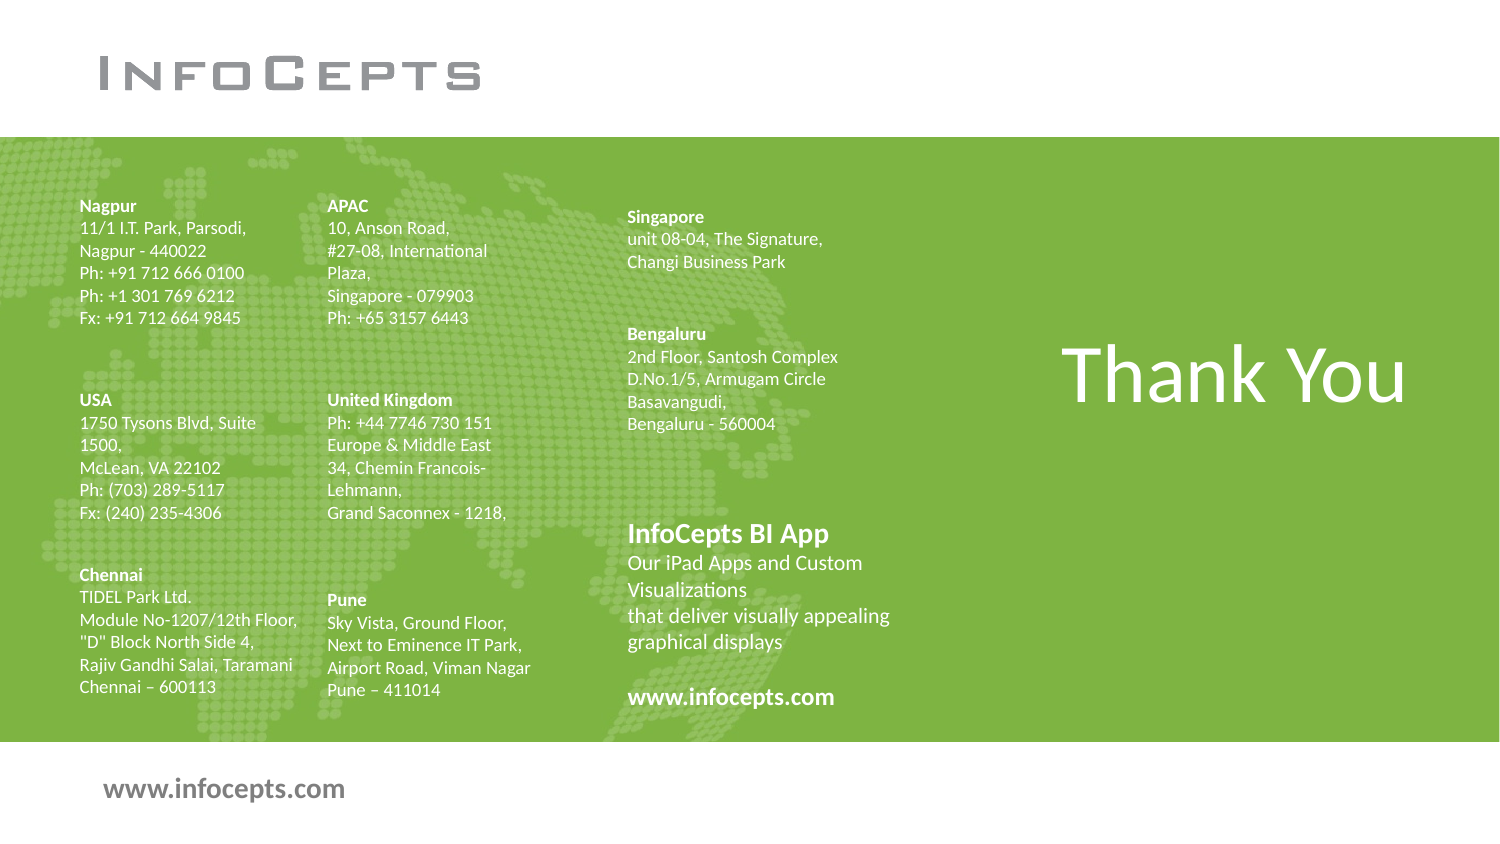

Nagpur
11/1 I.T. Park, Parsodi,
Nagpur - 440022
Ph: +91 712 666 0100
Ph: +1 301 769 6212
Fx: +91 712 664 9845
APAC
10, Anson Road,
#27-08, International Plaza,
Singapore - 079903
Ph: +65 3157 6443
Singapore
unit 08-04, The Signature, Changi Business Park
Thank You
Bengaluru
2nd Floor, Santosh Complex
D.No.1/5, Armugam Circle
Basavangudi,
Bengaluru - 560004
USA
1750 Tysons Blvd, Suite 1500,
McLean, VA 22102
Ph: (703) 289-5117
Fx: (240) 235-4306
United Kingdom
Ph: +44 7746 730 151
Europe & Middle East
34, Chemin Francois-Lehmann,
Grand Saconnex - 1218,
InfoCepts BI App
Our iPad Apps and Custom Visualizations
that deliver visually appealing graphical displays
www.infocepts.com
Chennai
TIDEL Park Ltd.
Module No-1207/12th Floor,
"D" Block North Side 4,
Rajiv Gandhi Salai, Taramani
Chennai – 600113
Pune
Sky Vista, Ground Floor,
Next to Eminence IT Park,
Airport Road, Viman Nagar
Pune – 411014